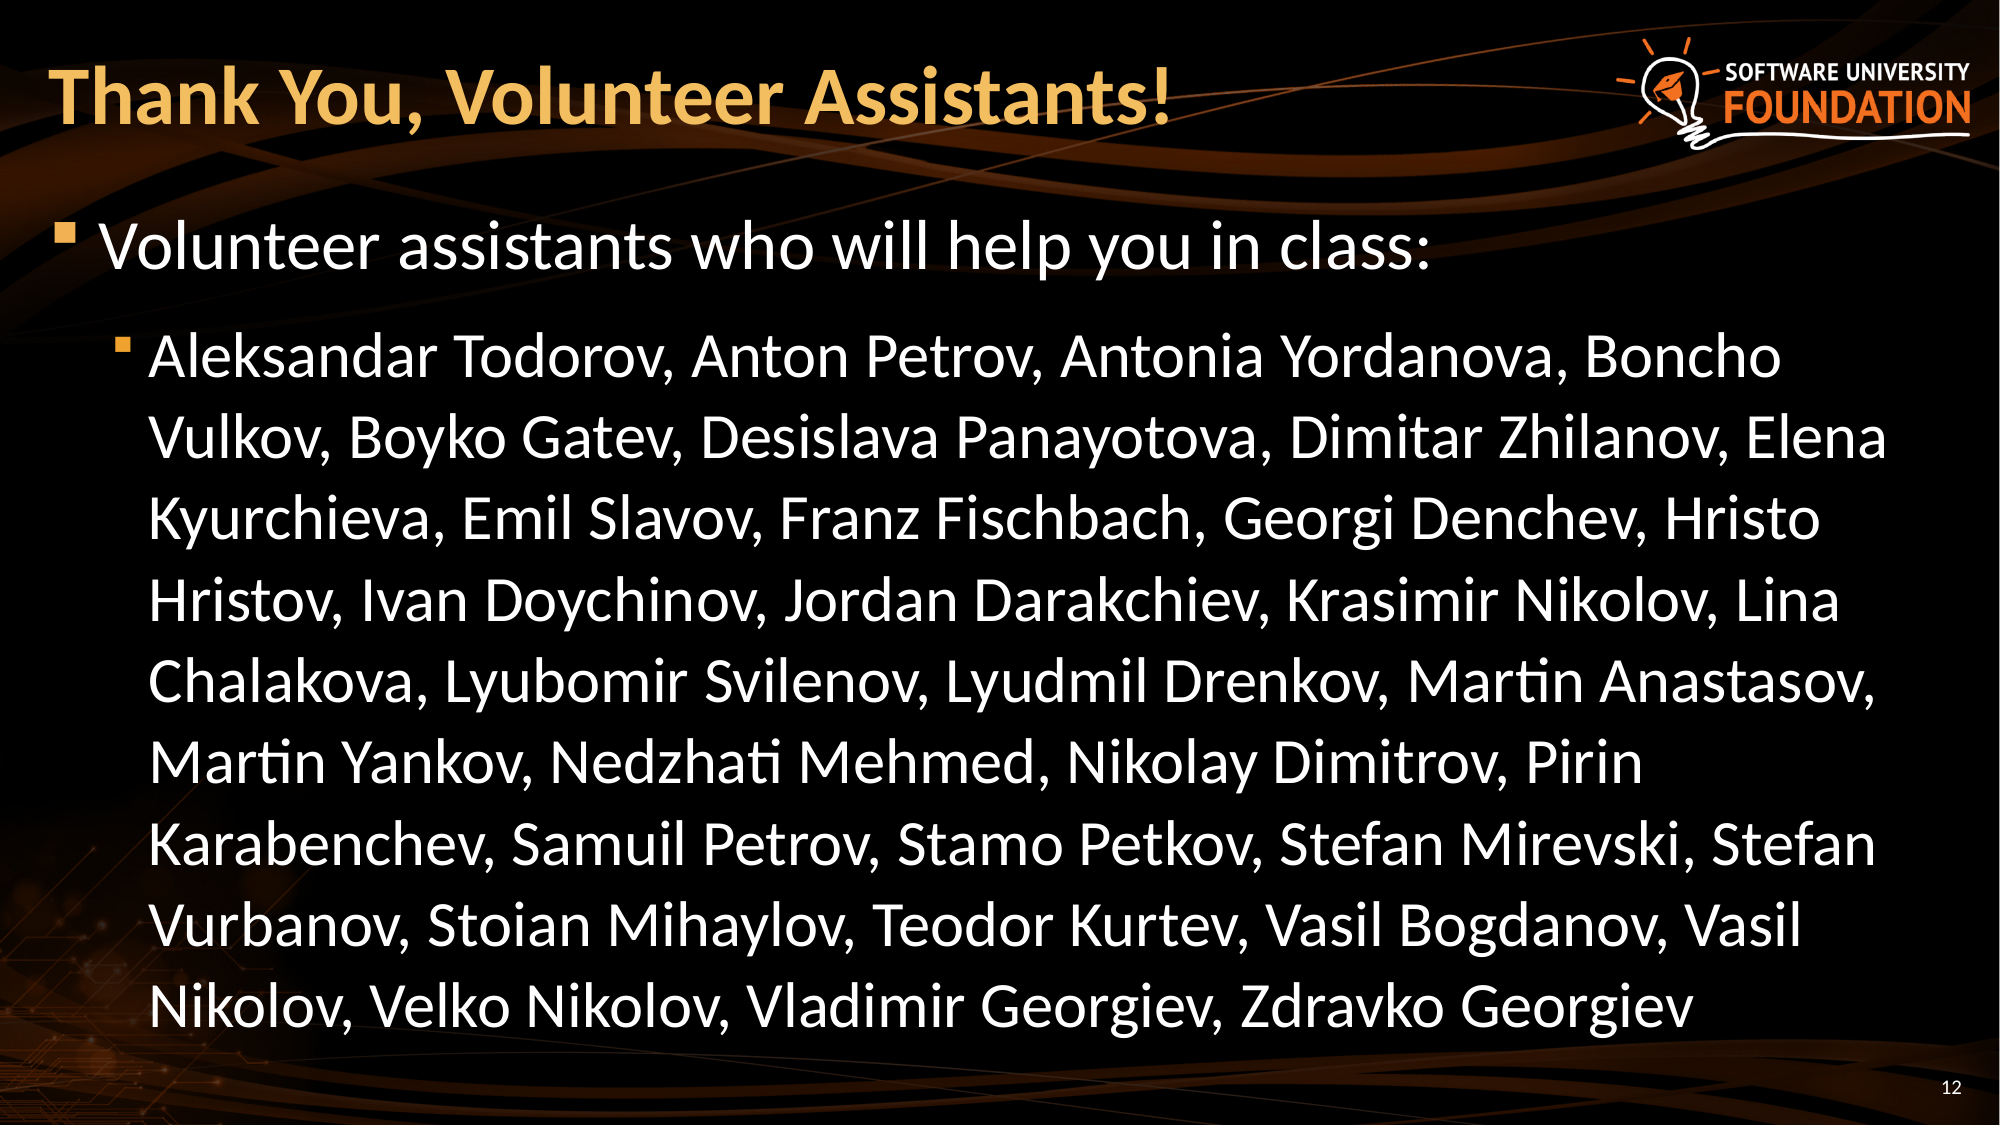

# Thank You, Volunteer Assistants!
Volunteer assistants who will help you in class:
Aleksandar Todorov, Anton Petrov, Antonia Yordanova, Boncho Vulkov, Boyko Gatev, Desislava Panayotova, Dimitar Zhilanov, Elena Kyurchieva, Emil Slavov, ‎Franz Fischbach, Georgi Denchev, Hristo Hristov, Ivan Doychinov, Jordan Darakchiev, Krasimir Nikolov, Lina Chalakova, Lyubomir Svilenov, Lyudmil Drenkov, Martin Anastasov, Martin Yankov, Nedzhati Mehmed, Nikolay Dimitrov, Pirin Karabenchev, Samuil Petrov, Stamo Petkov, Stefan Mirevski, Stefan Vurbanov, Stoian Mihaylov, Teodor Kurtev, Vasil Bogdanov, Vasil Nikolov, Velko Nikolov, Vladimir Georgiev, Zdravko Georgiev
12